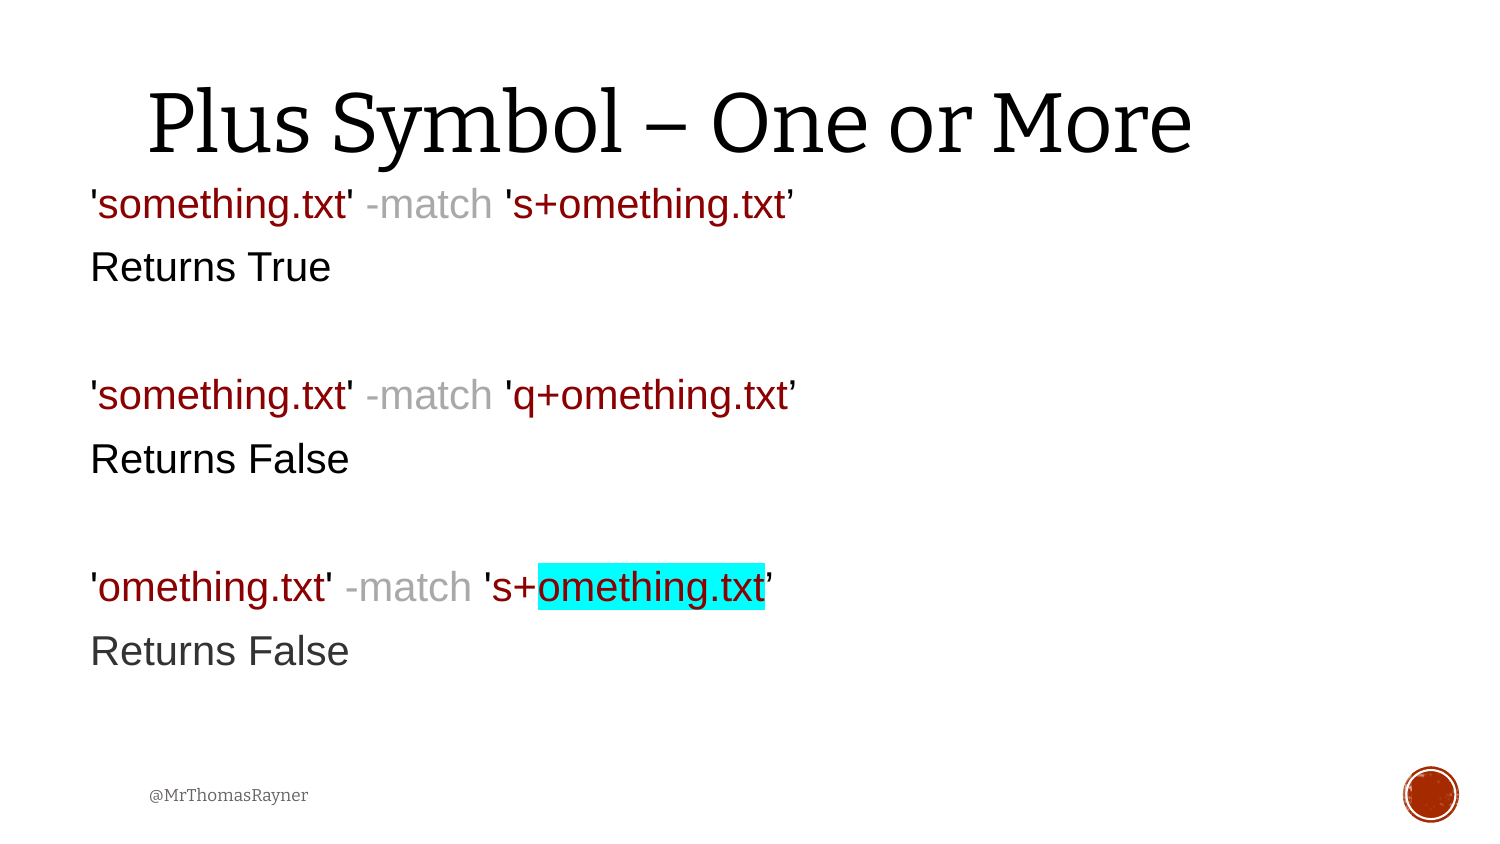

# Plus Symbol – One or More
'something.txt' -match 's+omething.txt’
Returns True

'something.txt' -match 'q+omething.txt’
Returns False

'omething.txt' -match 's+omething.txt’
Returns False

@MrThomasRayner